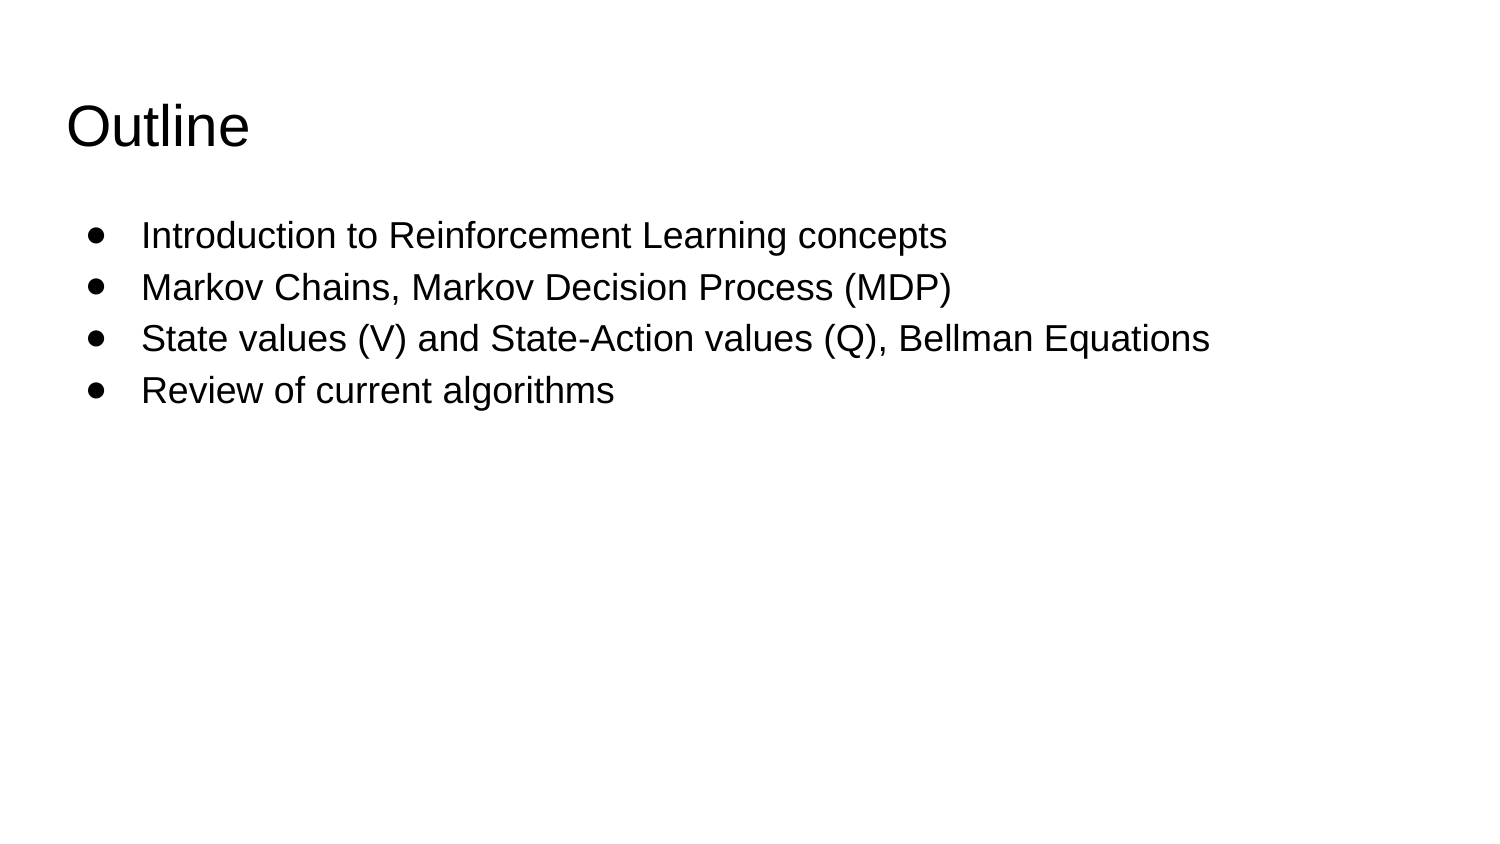

# Outline
Introduction to Reinforcement Learning concepts
Markov Chains, Markov Decision Process (MDP)
State values (V) and State-Action values (Q), Bellman Equations
Review of current algorithms